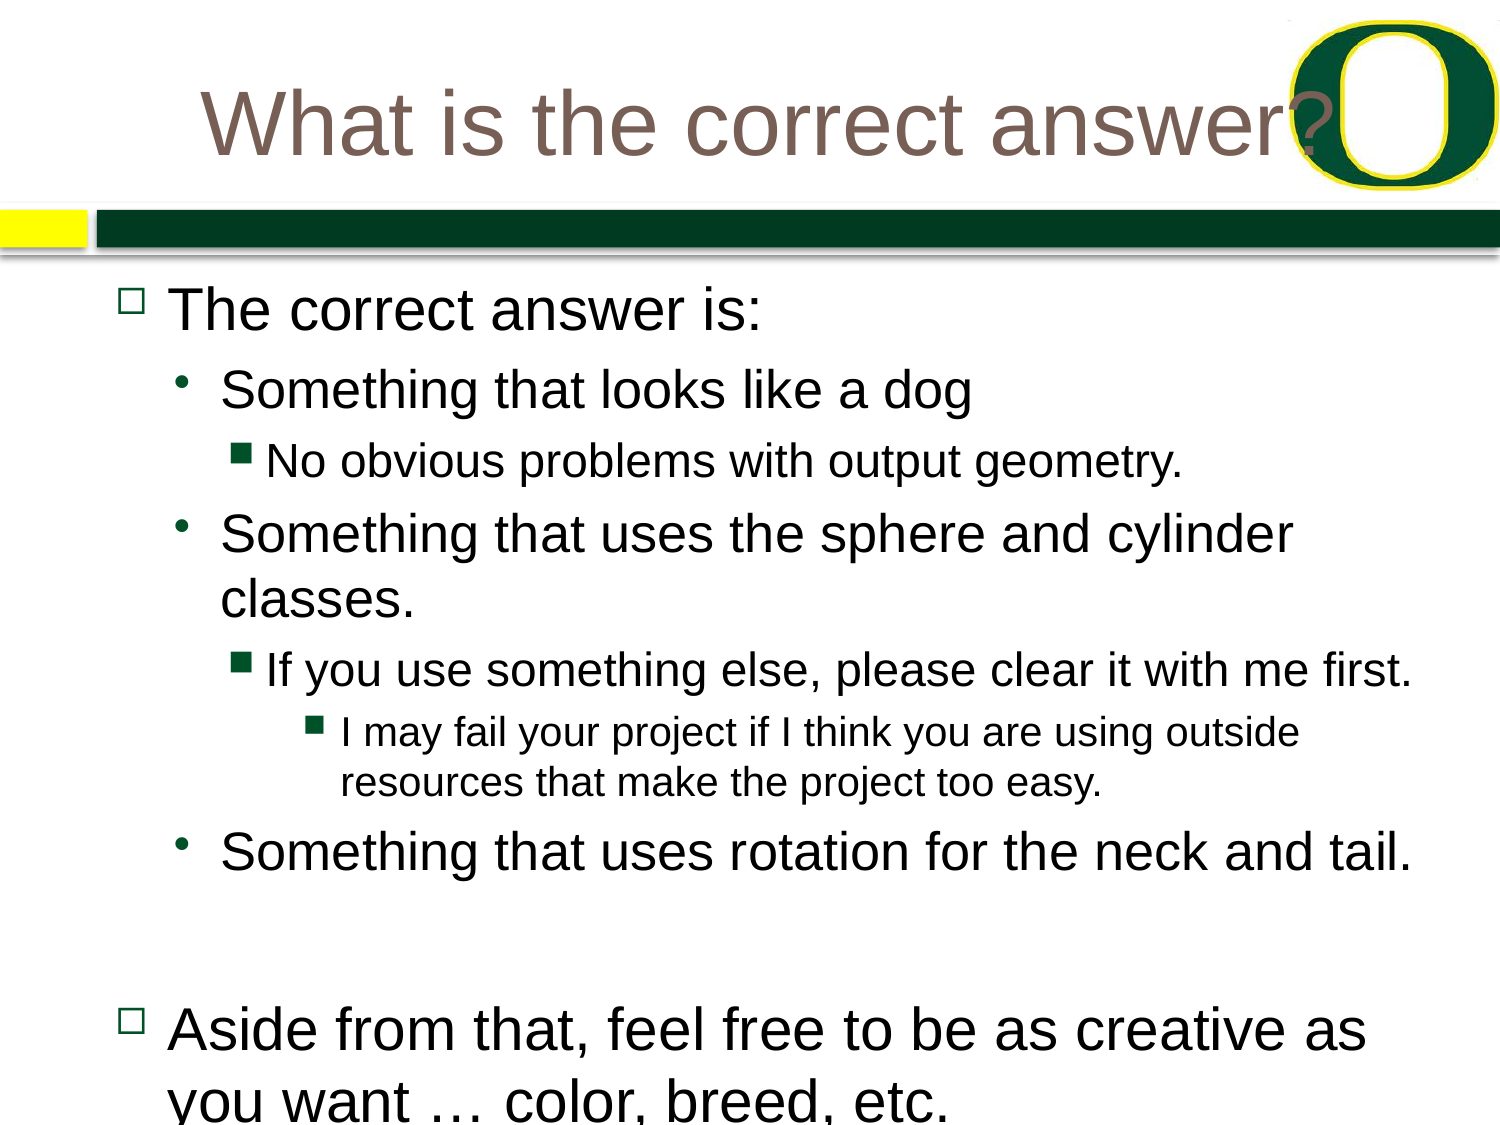

# What is the correct answer?
The correct answer is:
Something that looks like a dog
No obvious problems with output geometry.
Something that uses the sphere and cylinder classes.
If you use something else, please clear it with me first.
I may fail your project if I think you are using outside resources that make the project too easy.
Something that uses rotation for the neck and tail.

Aside from that, feel free to be as creative as you want … color, breed, etc.